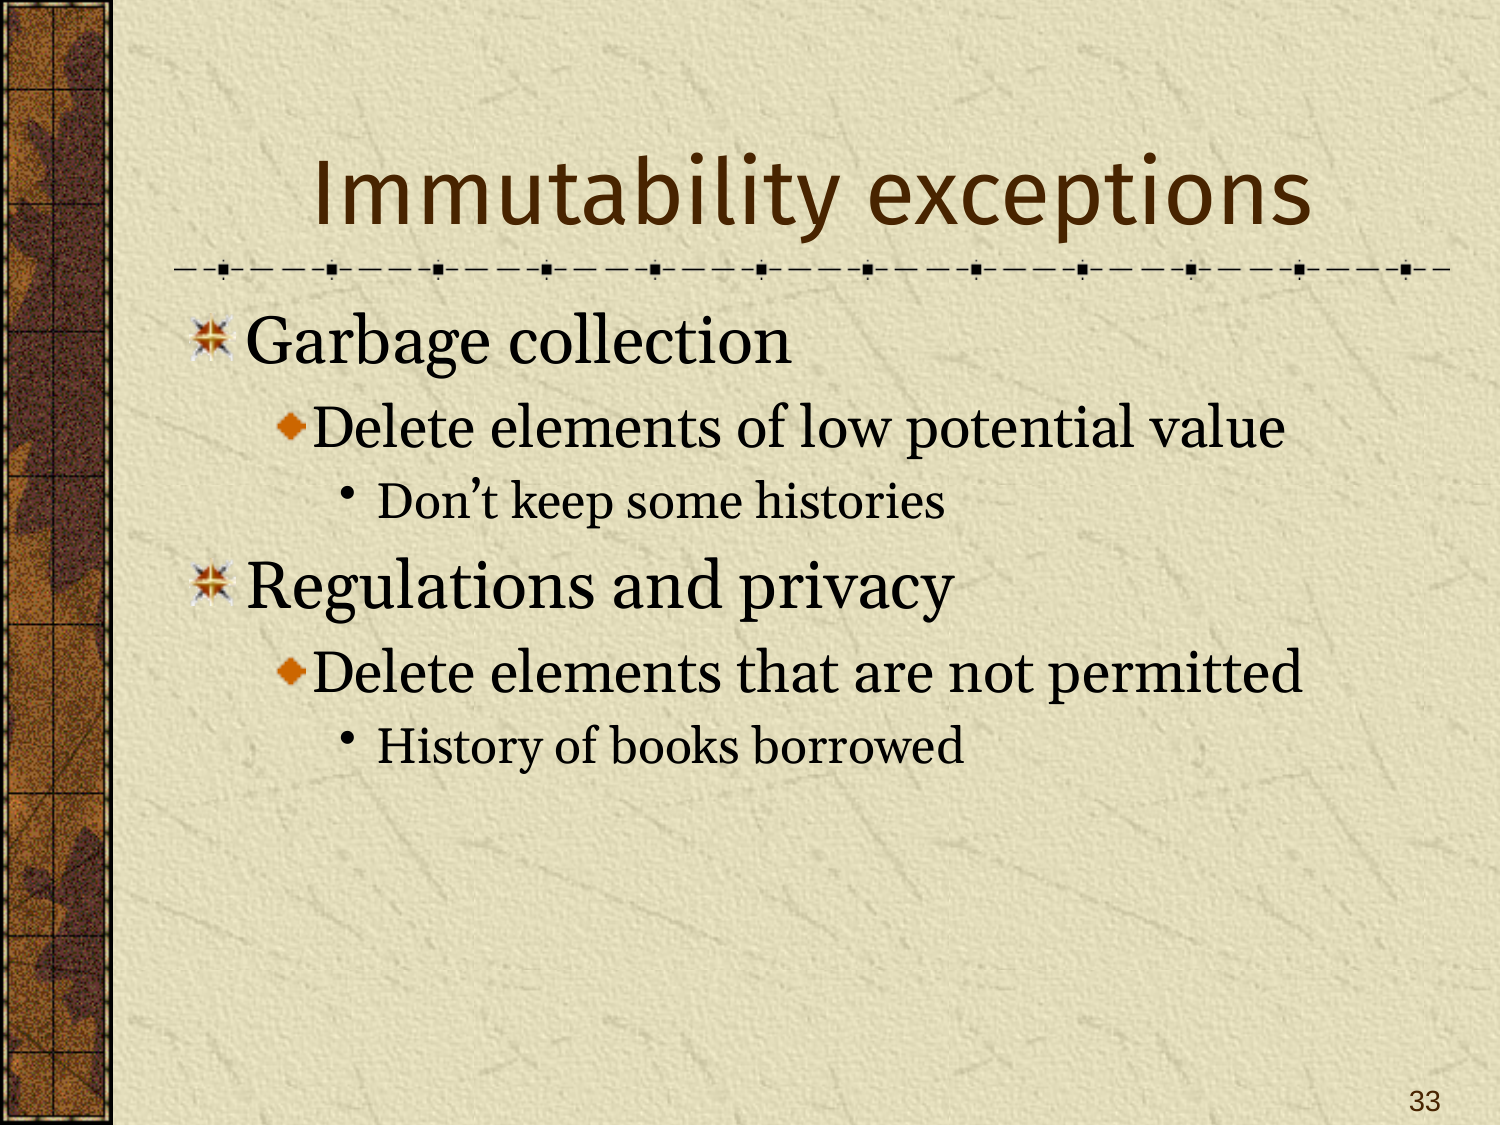

# Immutability exceptions
Garbage collection
Delete elements of low potential value
Don’t keep some histories
Regulations and privacy
Delete elements that are not permitted
History of books borrowed

33